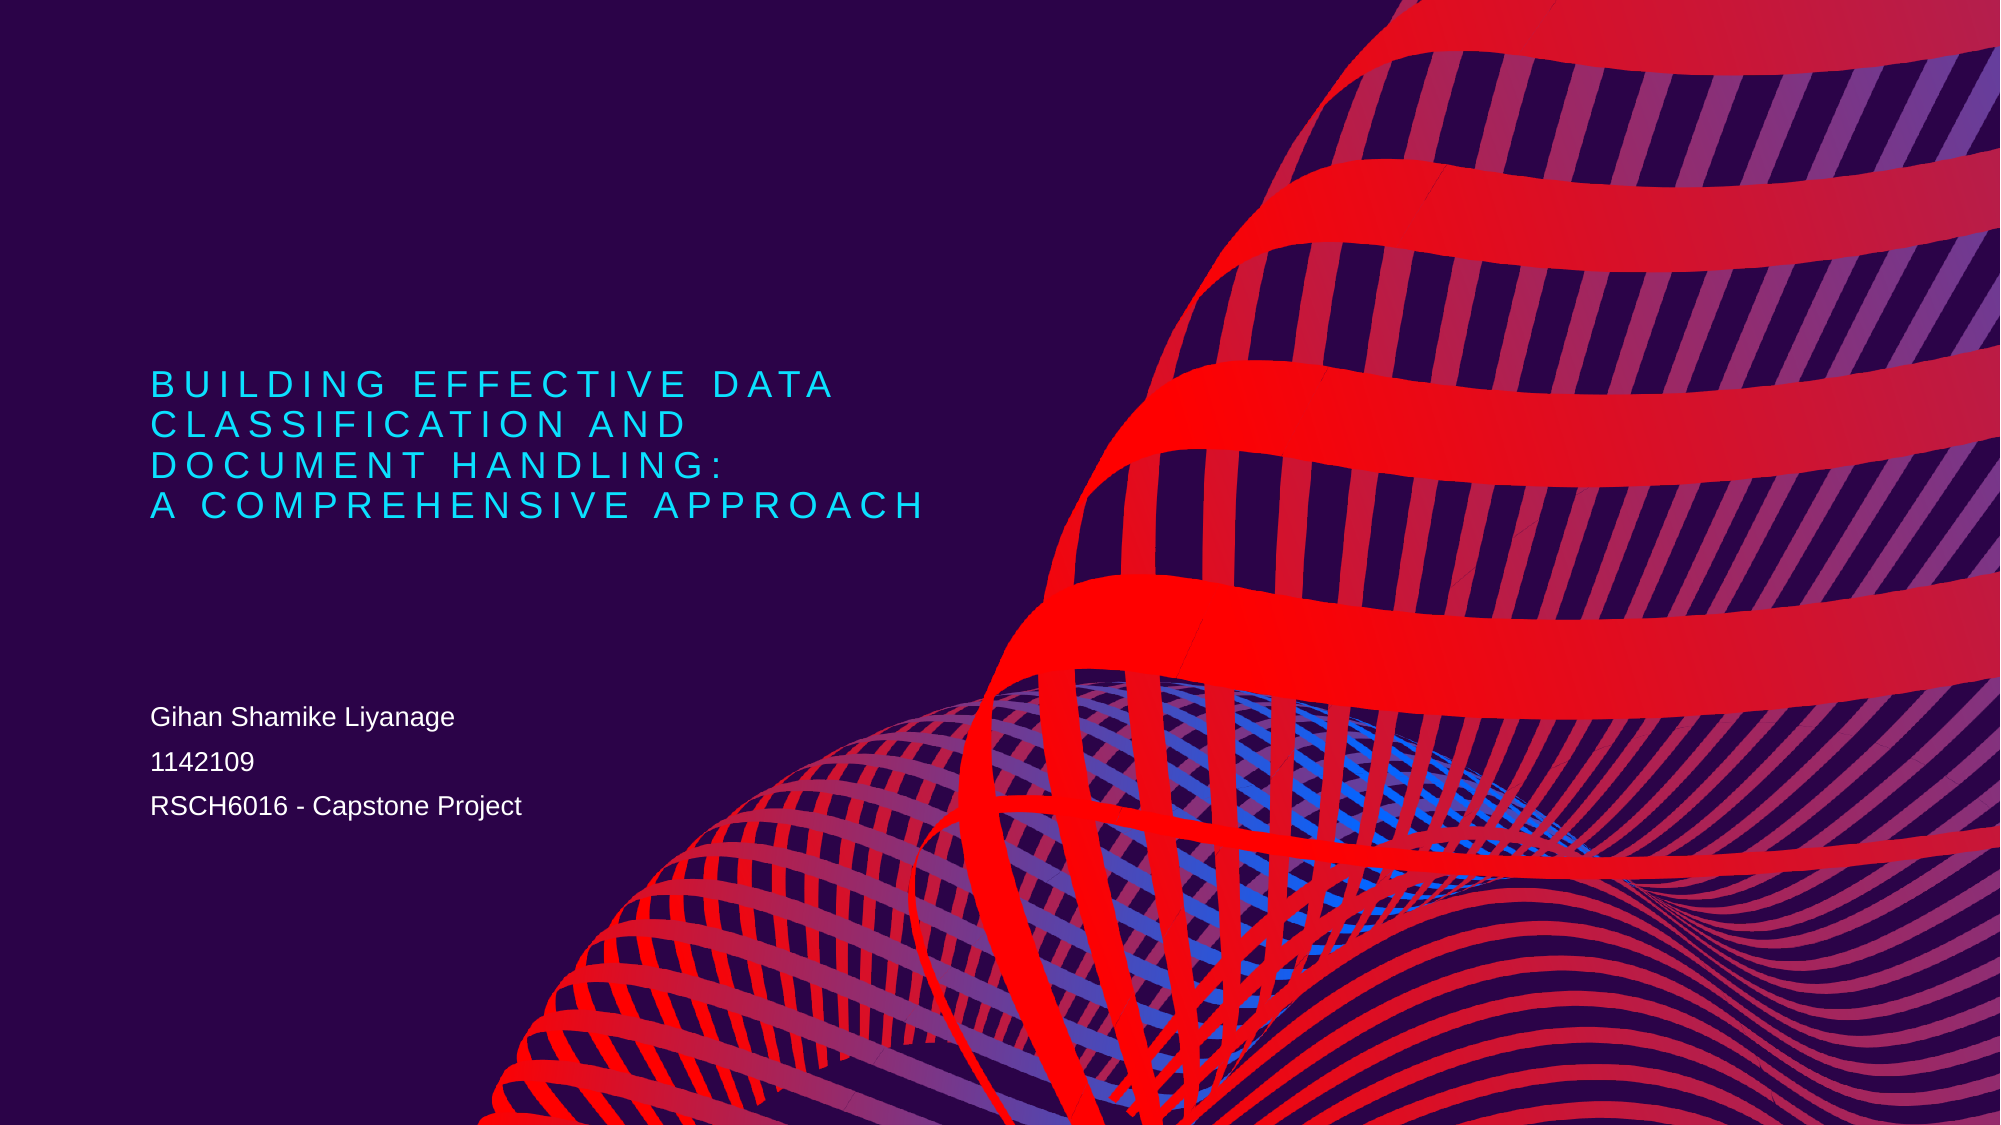

# Building Effective Data Classification and Document Handling: A Comprehensive Approach
Gihan Shamike Liyanage
1142109​​
RSCH6016 - Capstone Project